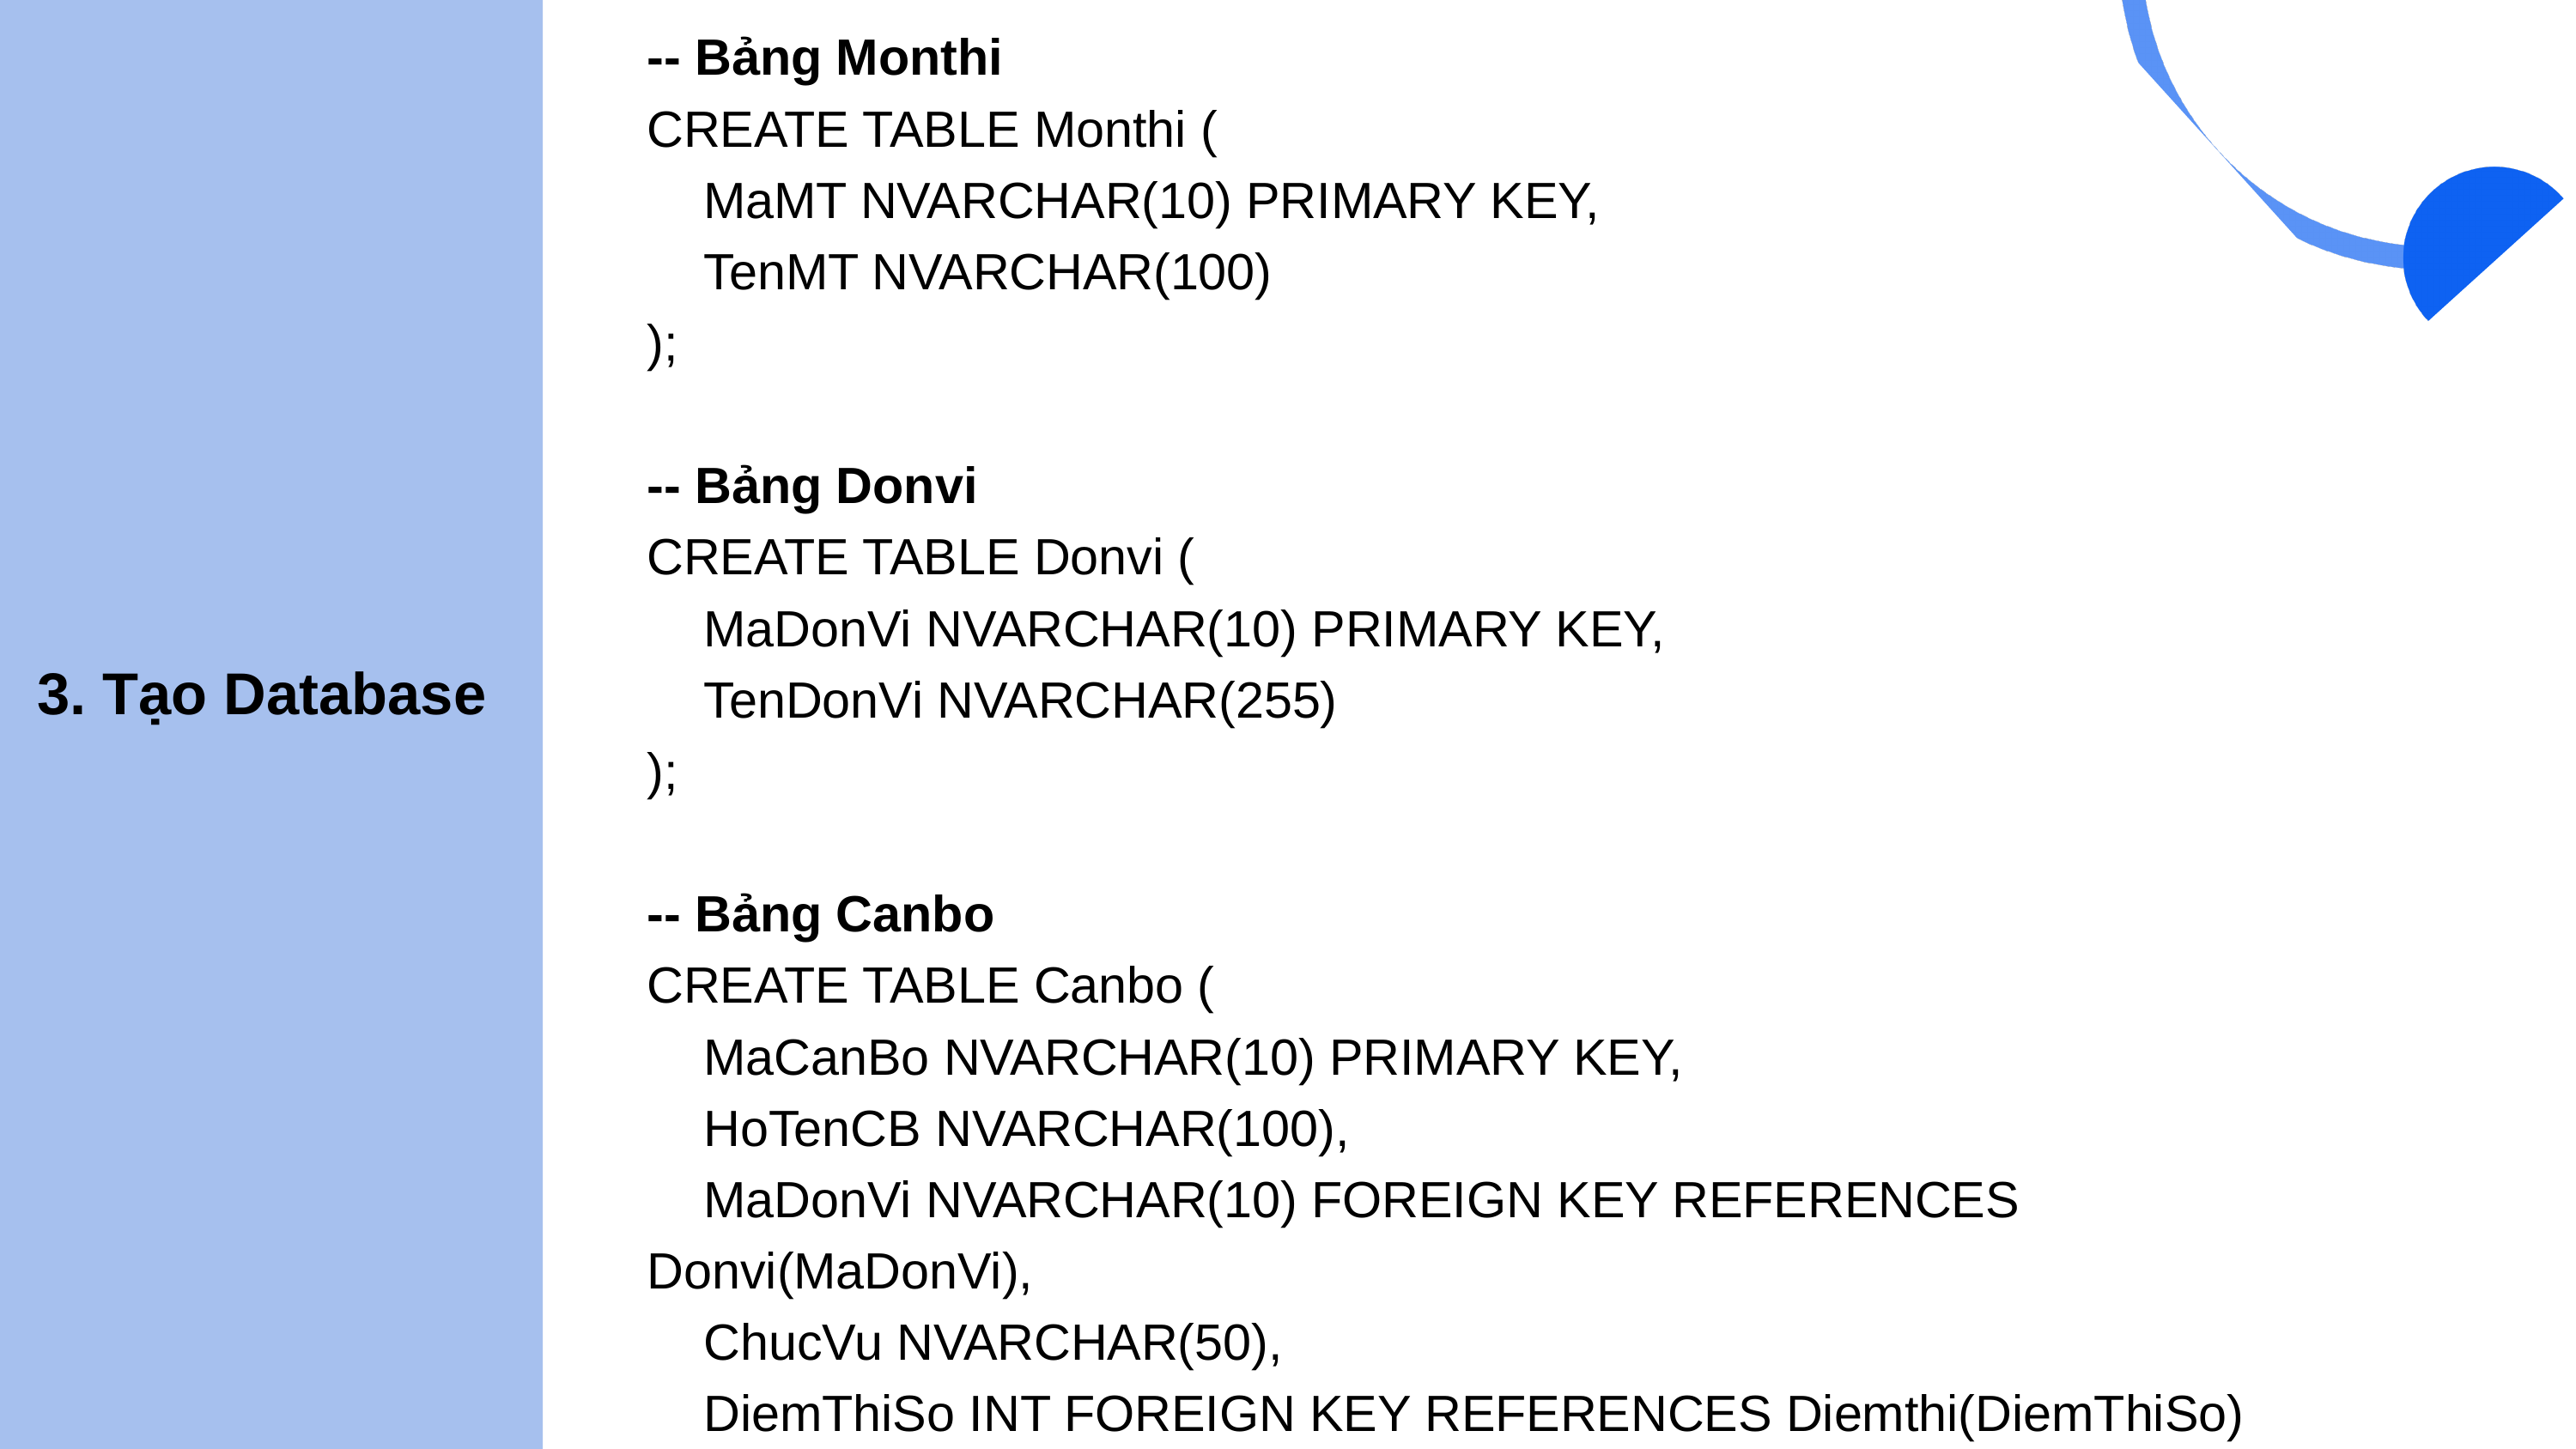

-- Bảng Monthi
CREATE TABLE Monthi (
    MaMT NVARCHAR(10) PRIMARY KEY,
    TenMT NVARCHAR(100)
);

-- Bảng Donvi
CREATE TABLE Donvi (
    MaDonVi NVARCHAR(10) PRIMARY KEY,
    TenDonVi NVARCHAR(255)
);

-- Bảng Canbo
CREATE TABLE Canbo (
    MaCanBo NVARCHAR(10) PRIMARY KEY,
    HoTenCB NVARCHAR(100),
    MaDonVi NVARCHAR(10) FOREIGN KEY REFERENCES Donvi(MaDonVi),
    ChucVu NVARCHAR(50),
    DiemThiSo INT FOREIGN KEY REFERENCES Diemthi(DiemThiSo)
);
3. Tạo Database